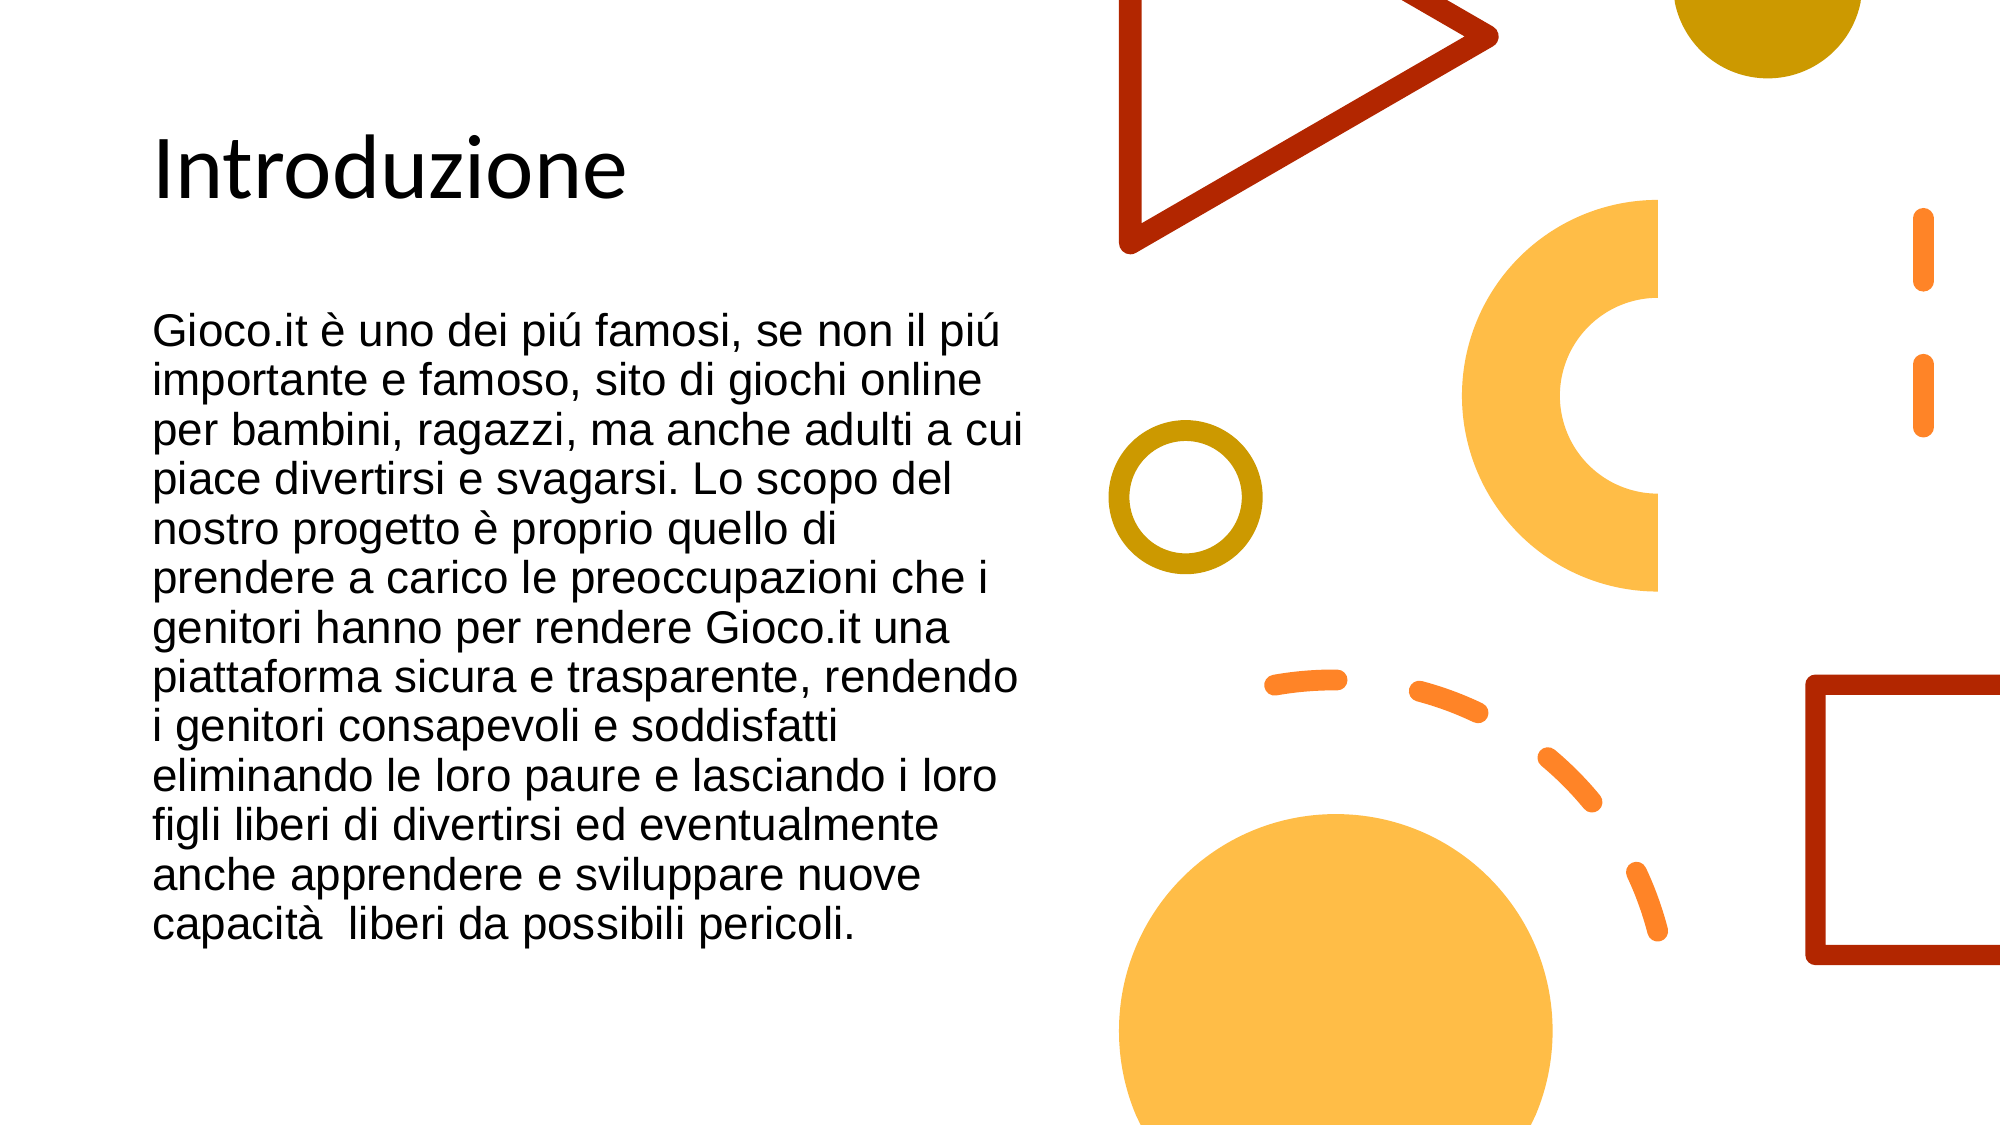

# Introduzione

Gioco.it è uno dei piú famosi, se non il piú importante e famoso, sito di giochi online per bambini, ragazzi, ma anche adulti a cui piace divertirsi e svagarsi. Lo scopo del nostro progetto è proprio quello di prendere a carico le preoccupazioni che i genitori hanno per rendere Gioco.it una piattaforma sicura e trasparente, rendendo i genitori consapevoli e soddisfatti eliminando le loro paure e lasciando i loro figli liberi di divertirsi ed eventualmente anche apprendere e sviluppare nuove capacità  liberi da possibili pericoli.